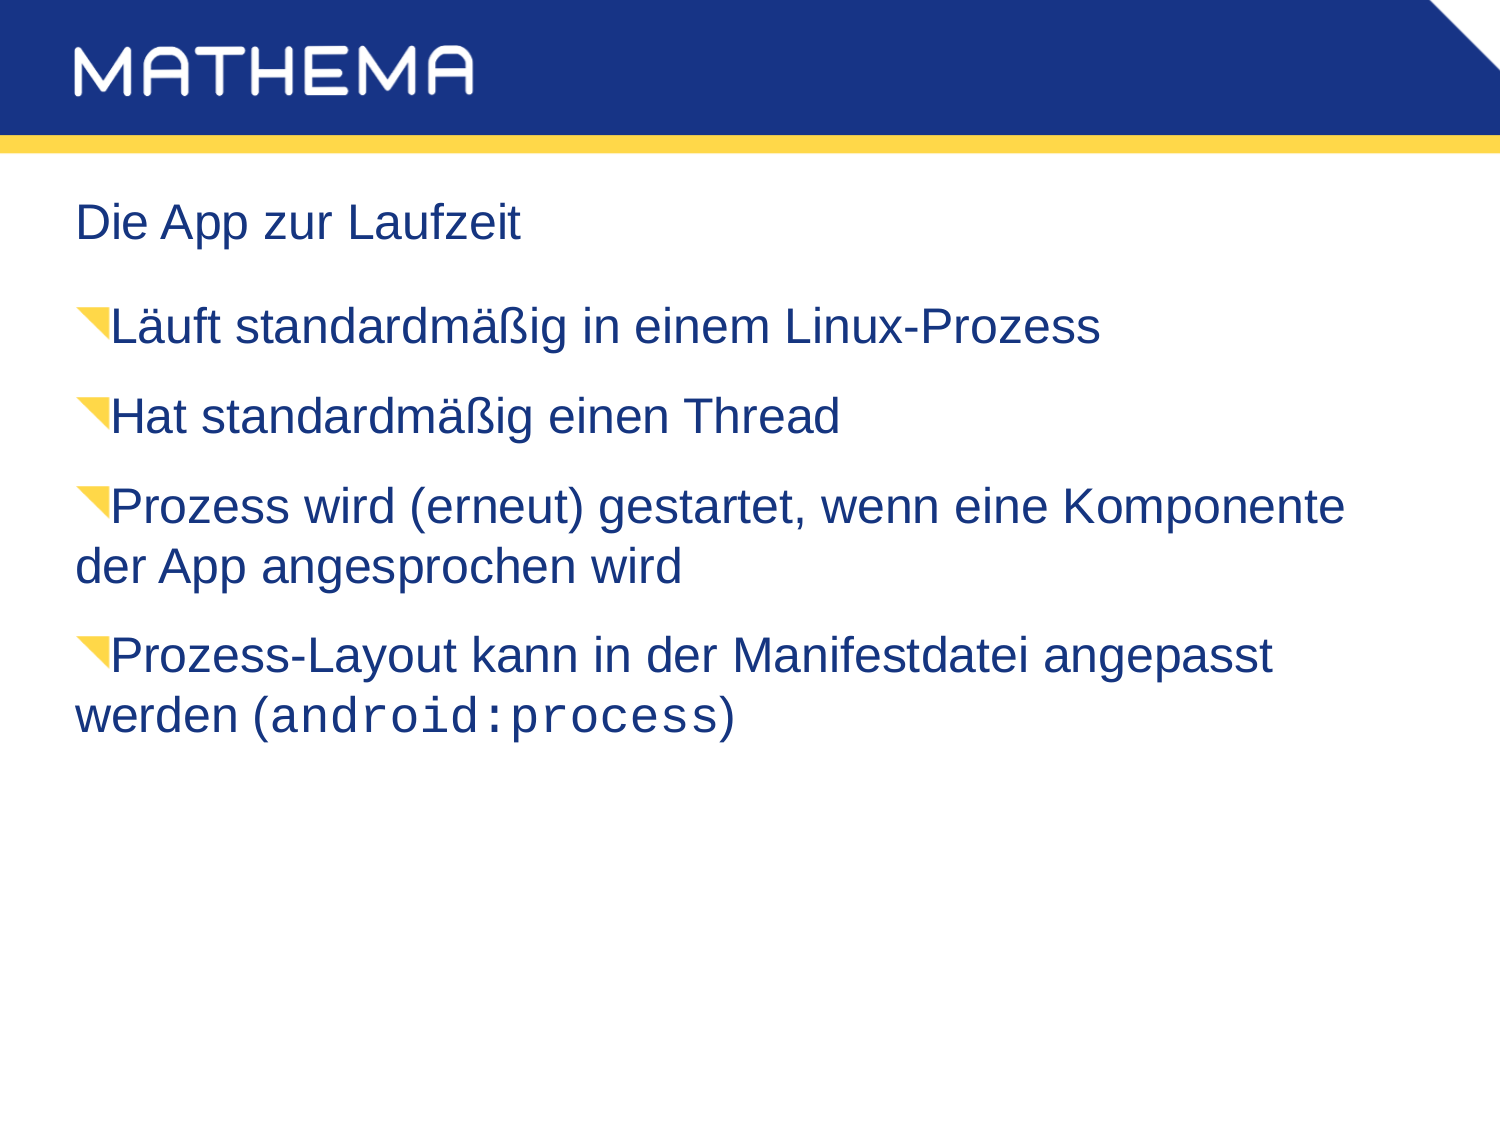

# Die App zur Laufzeit
Läuft standardmäßig in einem Linux-Prozess
Hat standardmäßig einen Thread
Prozess wird (erneut) gestartet, wenn eine Komponente der App angesprochen wird
Prozess-Layout kann in der Manifestdatei angepasst werden (android:process)